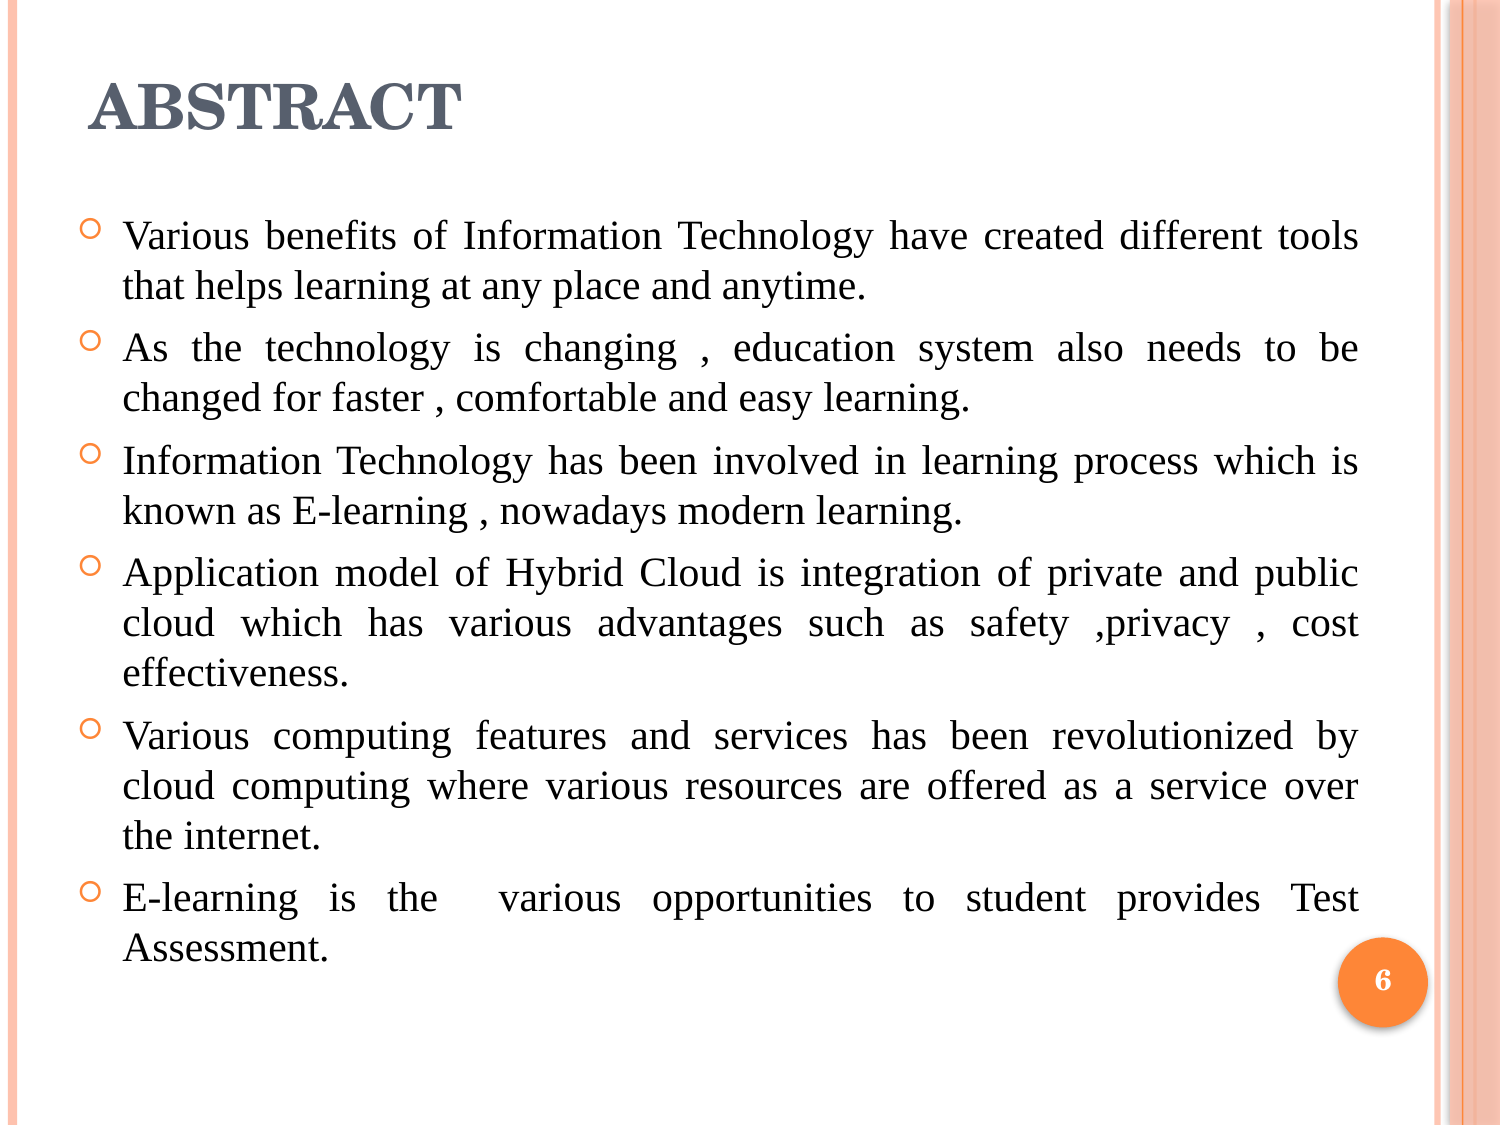

# Abstract
Various benefits of Information Technology have created different tools that helps learning at any place and anytime.
As the technology is changing , education system also needs to be changed for faster , comfortable and easy learning.
Information Technology has been involved in learning process which is known as E-learning , nowadays modern learning.
Application model of Hybrid Cloud is integration of private and public cloud which has various advantages such as safety ,privacy , cost effectiveness.
Various computing features and services has been revolutionized by cloud computing where various resources are offered as a service over the internet.
E-learning is the  various opportunities to student provides Test Assessment.

6